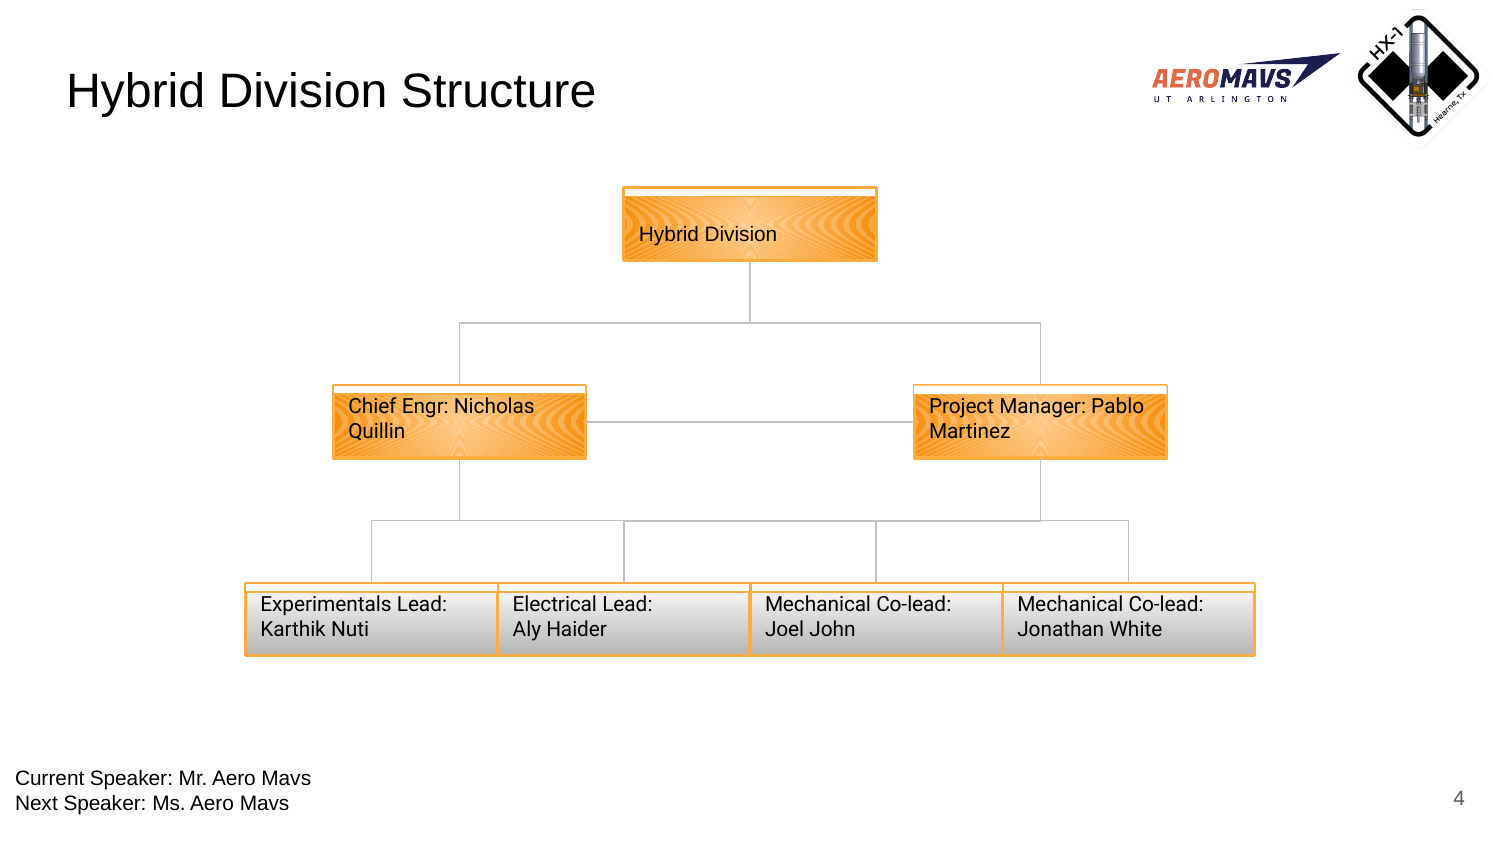

# Hybrid Division Structure

Hybrid Division

Chief Engr: Nicholas Quillin

Project Manager: Pablo Martinez

Mechanical Co-lead:
Jonathan White
Electrical Lead:
Aly Haider

Experimentals Lead:
Karthik Nuti
Mechanical Co-lead:
Joel John

Current Speaker: Mr. Aero Mavs
Next Speaker: Ms. Aero Mavs
4